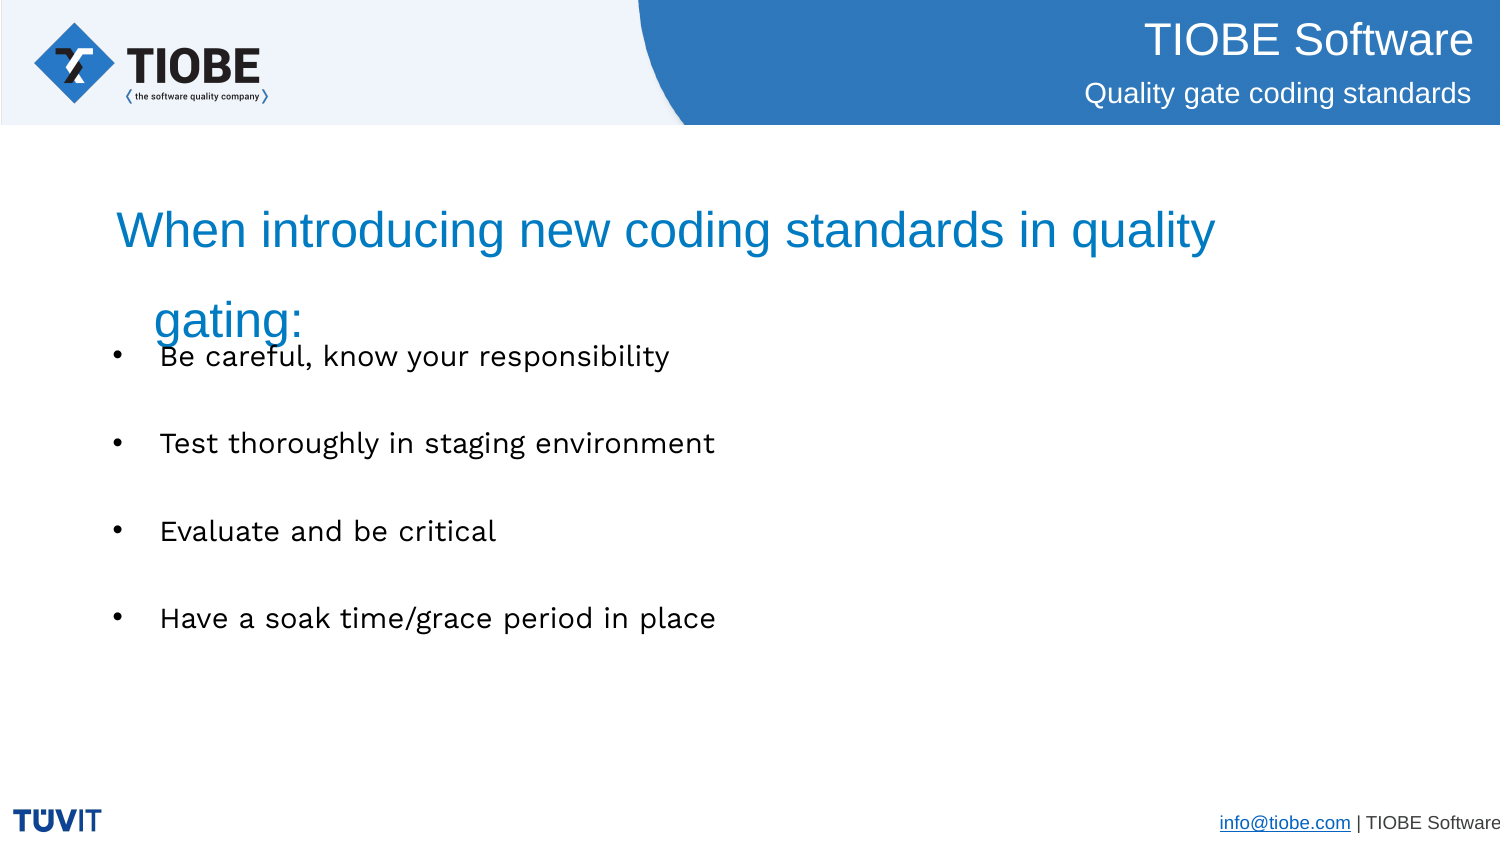

# Quality gate coding standards
When introducing new coding standards in quality gating:

Be careful, know your responsibility
Test thoroughly in staging environment
Evaluate and be critical
Have a soak time/grace period in place